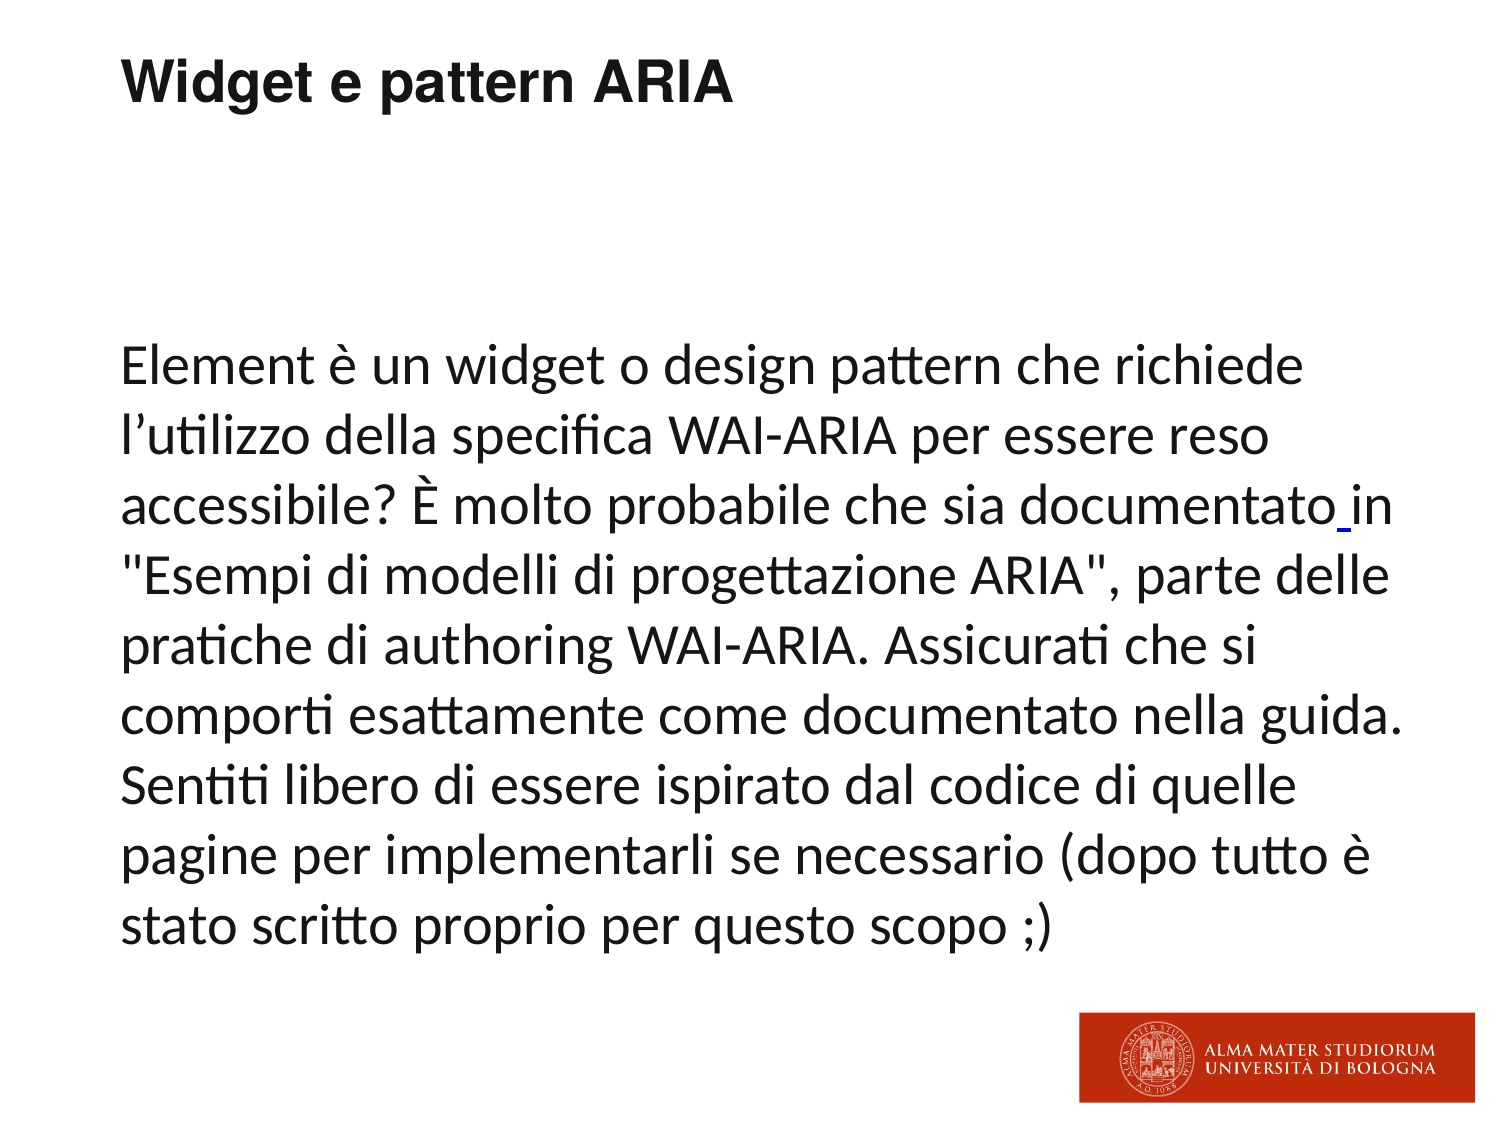

# Widget e pattern ARIA
Element è un widget o design pattern che richiede l’utilizzo della specifica WAI-ARIA per essere reso accessibile? È molto probabile che sia documentato in "Esempi di modelli di progettazione ARIA", parte delle pratiche di authoring WAI-ARIA. Assicurati che si comporti esattamente come documentato nella guida. Sentiti libero di essere ispirato dal codice di quelle pagine per implementarli se necessario (dopo tutto è stato scritto proprio per questo scopo ;)